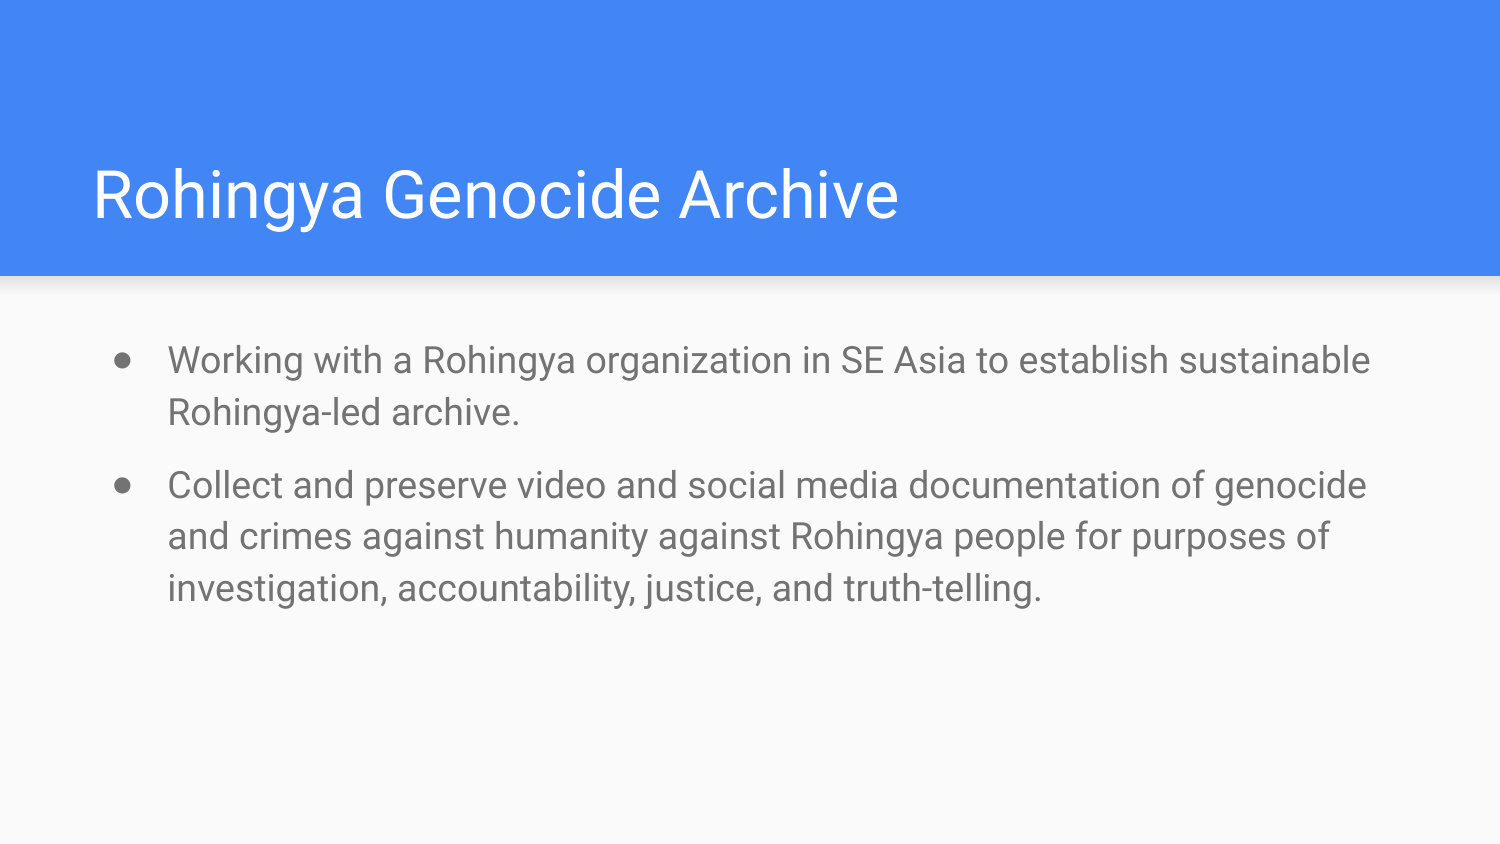

# Rohingya Genocide Archive
Working with a Rohingya organization in SE Asia to establish sustainable Rohingya-led archive.
Collect and preserve video and social media documentation of genocide and crimes against humanity against Rohingya people for purposes of investigation, accountability, justice, and truth-telling.